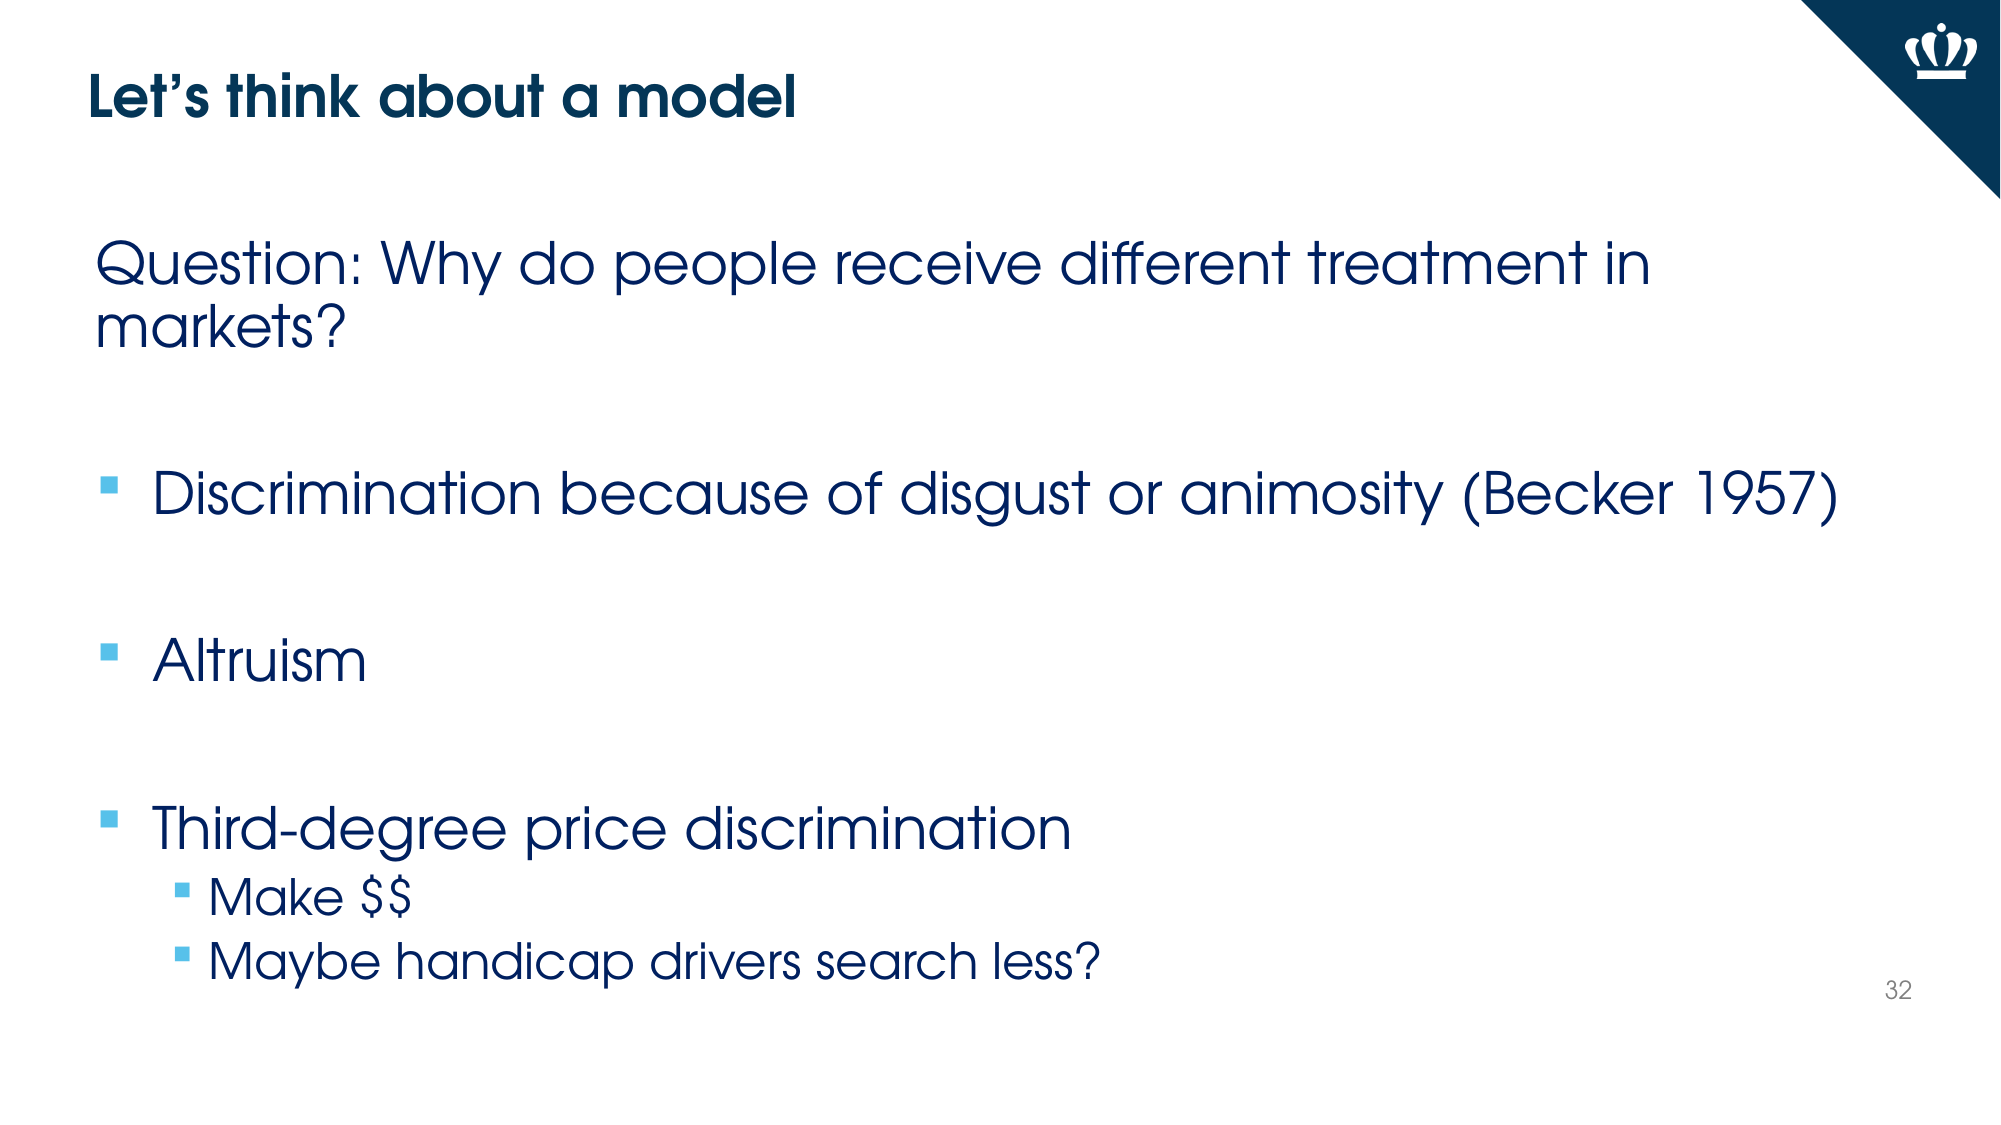

# Let’s think about a model
Question: Why do people receive different treatment in markets?

Discrimination because of disgust or animosity (Becker 1957)

Altruism

Third-degree price discrimination
Make $$
Maybe handicap drivers search less?

32